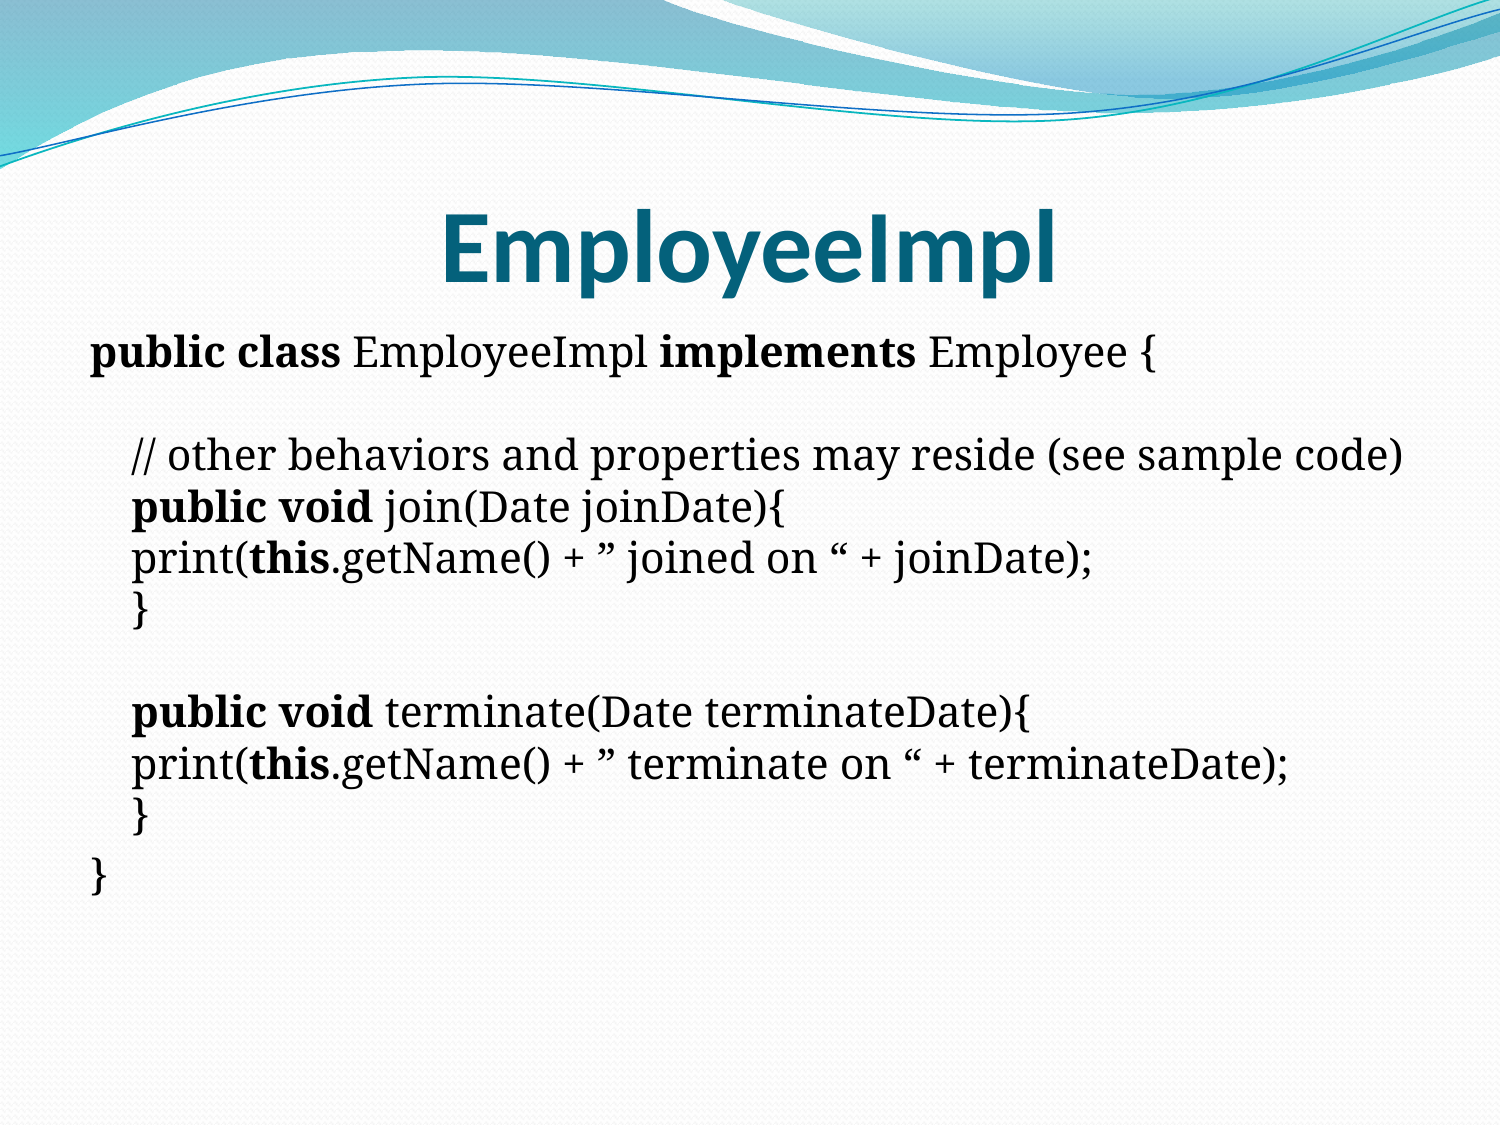

# EmployeeImpl
public class EmployeeImpl implements Employee {
// other behaviors and properties may reside (see sample code)
public void join(Date joinDate){
	print(this.getName() + ” joined on “ + joinDate);
}
public void terminate(Date terminateDate){
	print(this.getName() + ” terminate on “ + terminateDate);
}
}